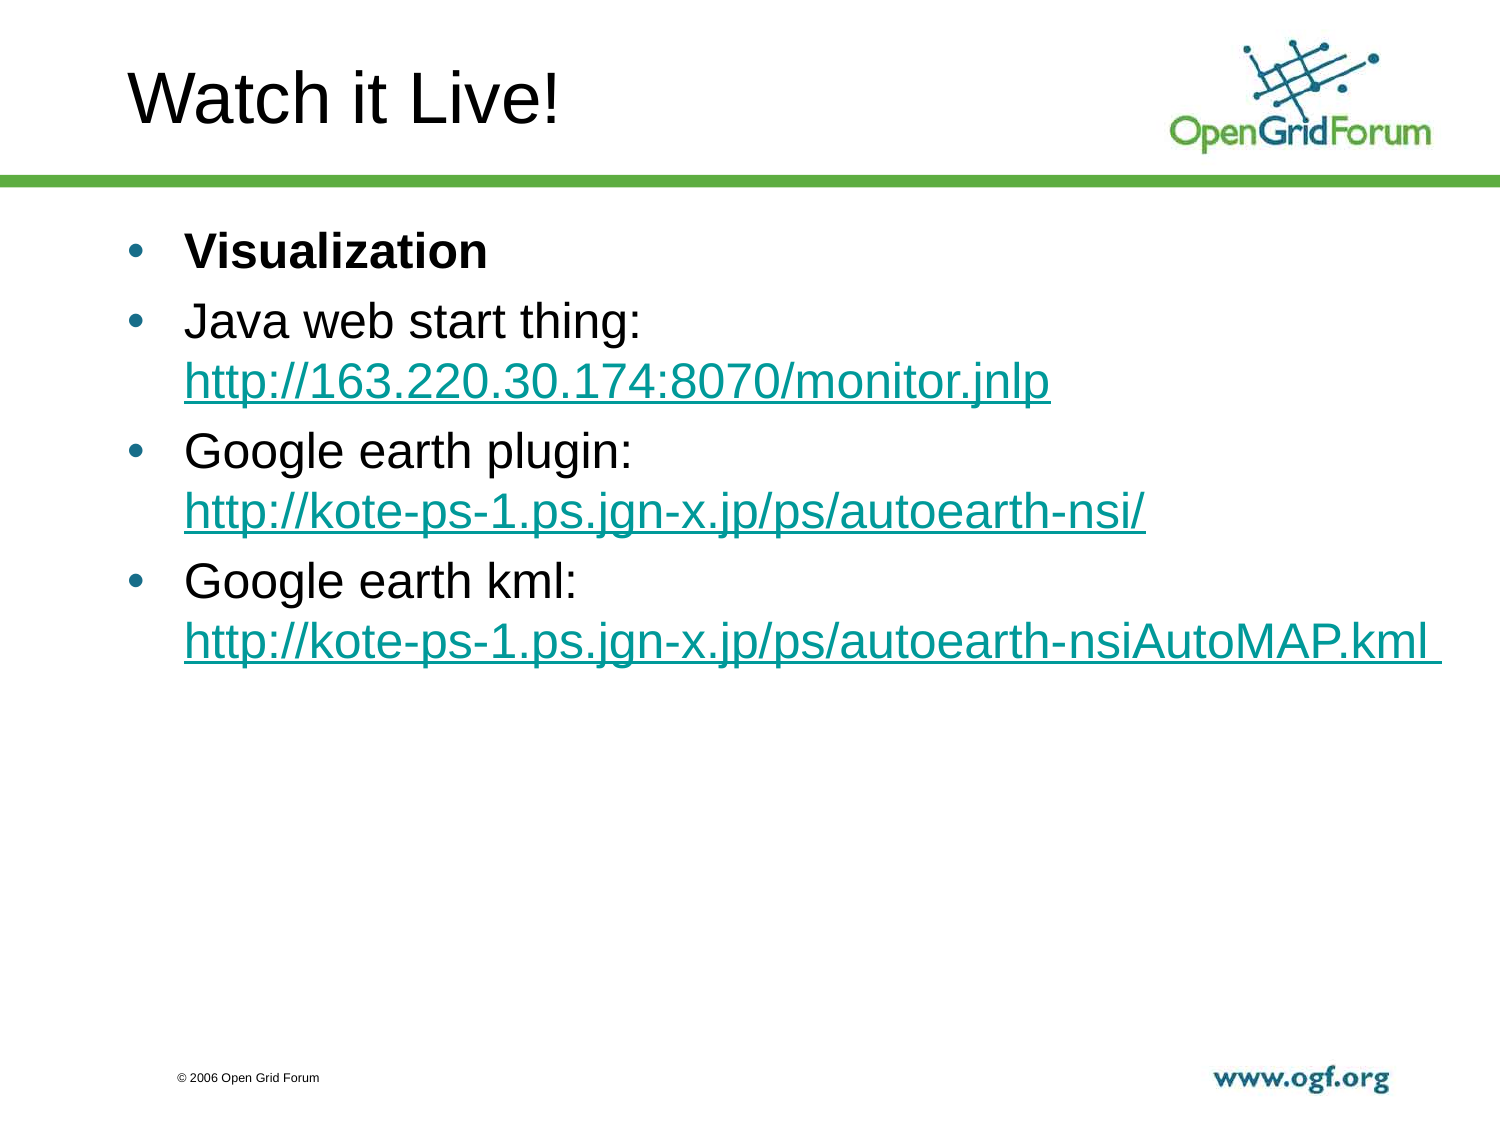

# Watch it Live!
Visualization
Java web start thing: http://163.220.30.174:8070/monitor.jnlp
Google earth plugin: http://kote-ps-1.ps.jgn-x.jp/ps/autoearth-nsi/
Google earth kml: http://kote-ps-1.ps.jgn-x.jp/ps/autoearth-nsiAutoMAP.kml